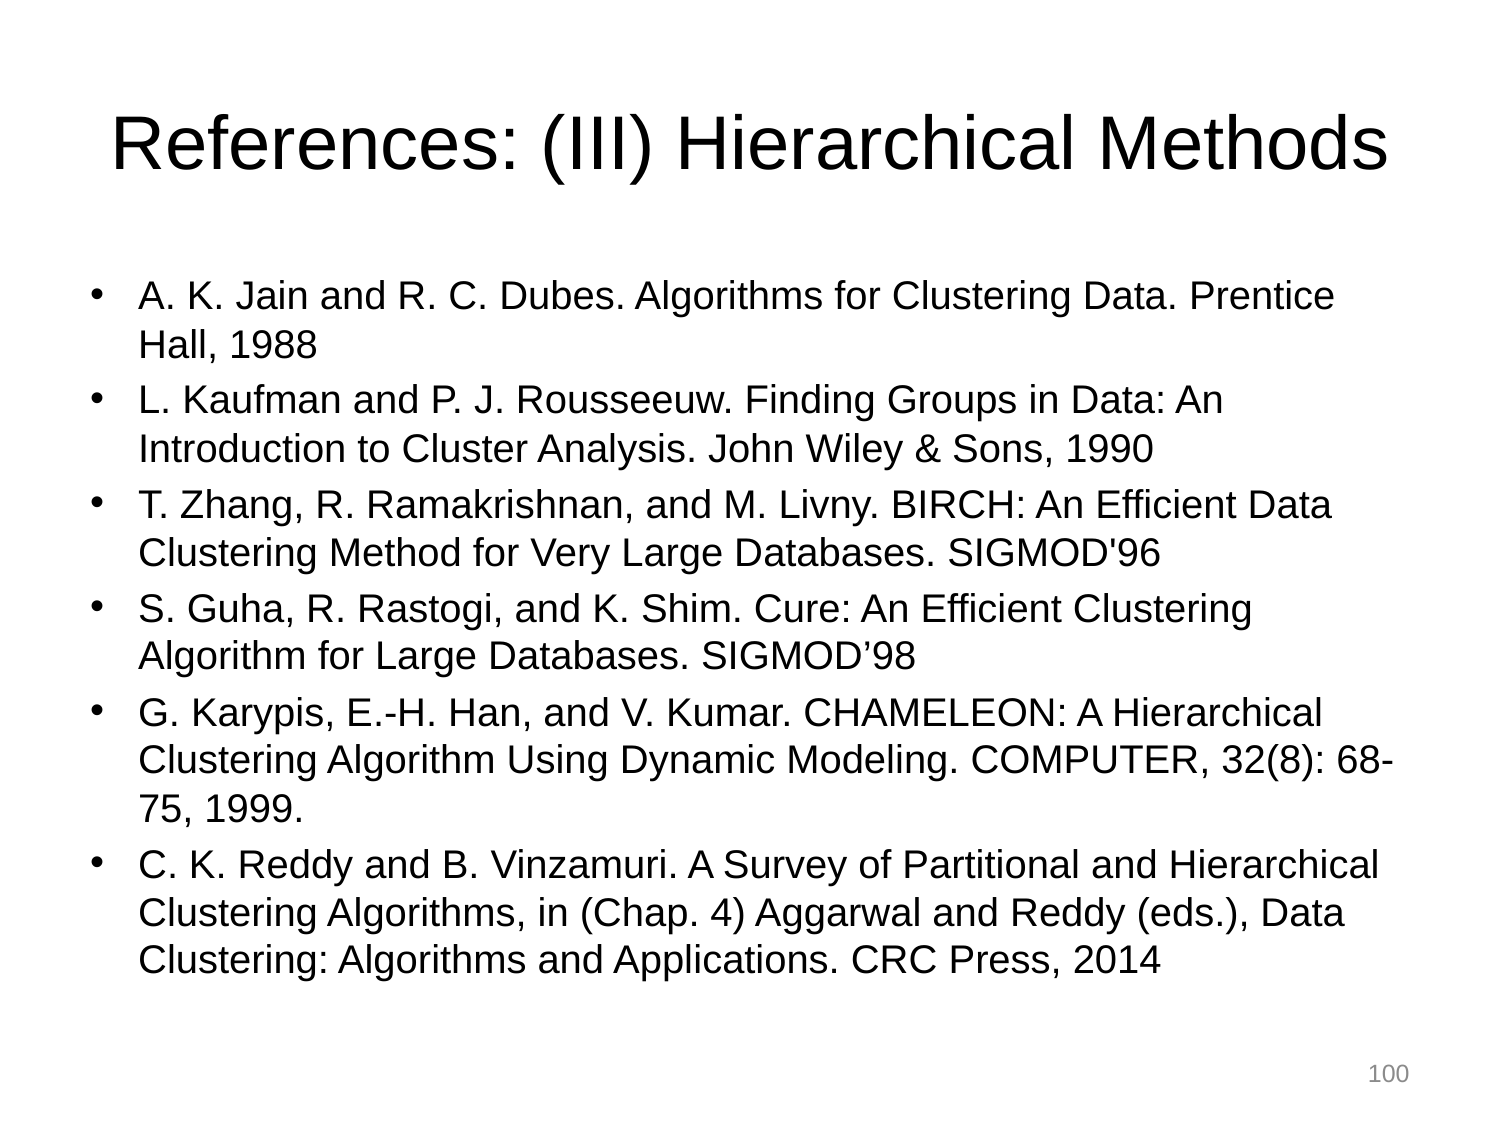

# References: (III) Hierarchical Methods
A. K. Jain and R. C. Dubes. Algorithms for Clustering Data. Prentice Hall, 1988
L. Kaufman and P. J. Rousseeuw. Finding Groups in Data: An Introduction to Cluster Analysis. John Wiley & Sons, 1990
T. Zhang, R. Ramakrishnan, and M. Livny. BIRCH: An Efficient Data Clustering Method for Very Large Databases. SIGMOD'96
S. Guha, R. Rastogi, and K. Shim. Cure: An Efficient Clustering Algorithm for Large Databases. SIGMOD’98
G. Karypis, E.-H. Han, and V. Kumar. CHAMELEON: A Hierarchical Clustering Algorithm Using Dynamic Modeling. COMPUTER, 32(8): 68-75, 1999.
C. K. Reddy and B. Vinzamuri. A Survey of Partitional and Hierarchical Clustering Algorithms, in (Chap. 4) Aggarwal and Reddy (eds.), Data Clustering: Algorithms and Applications. CRC Press, 2014

100